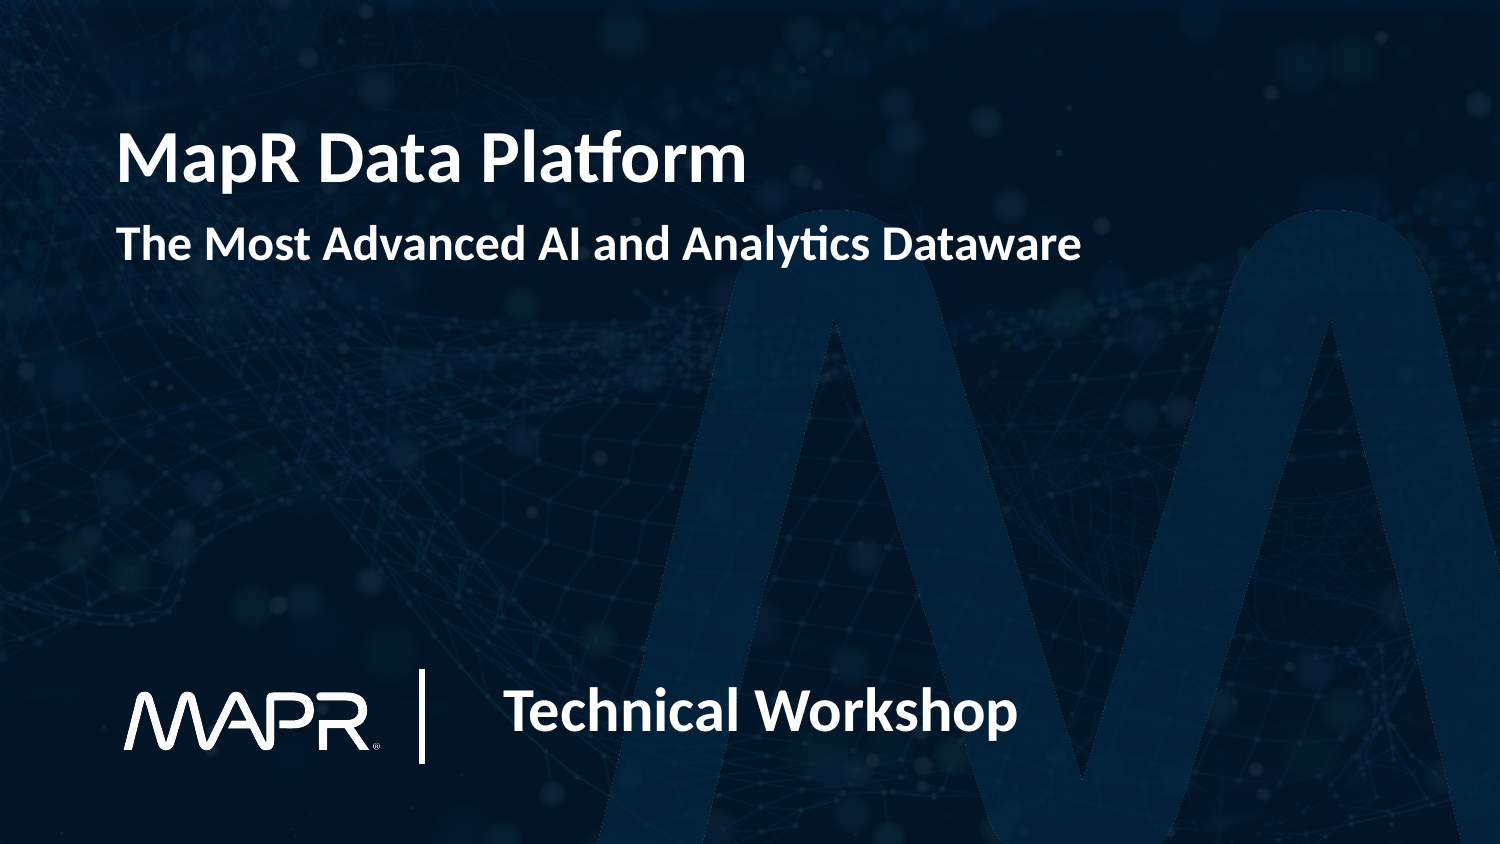

MapR Data Platform

The Most Advanced AI and Analytics Dataware

Technical Workshop